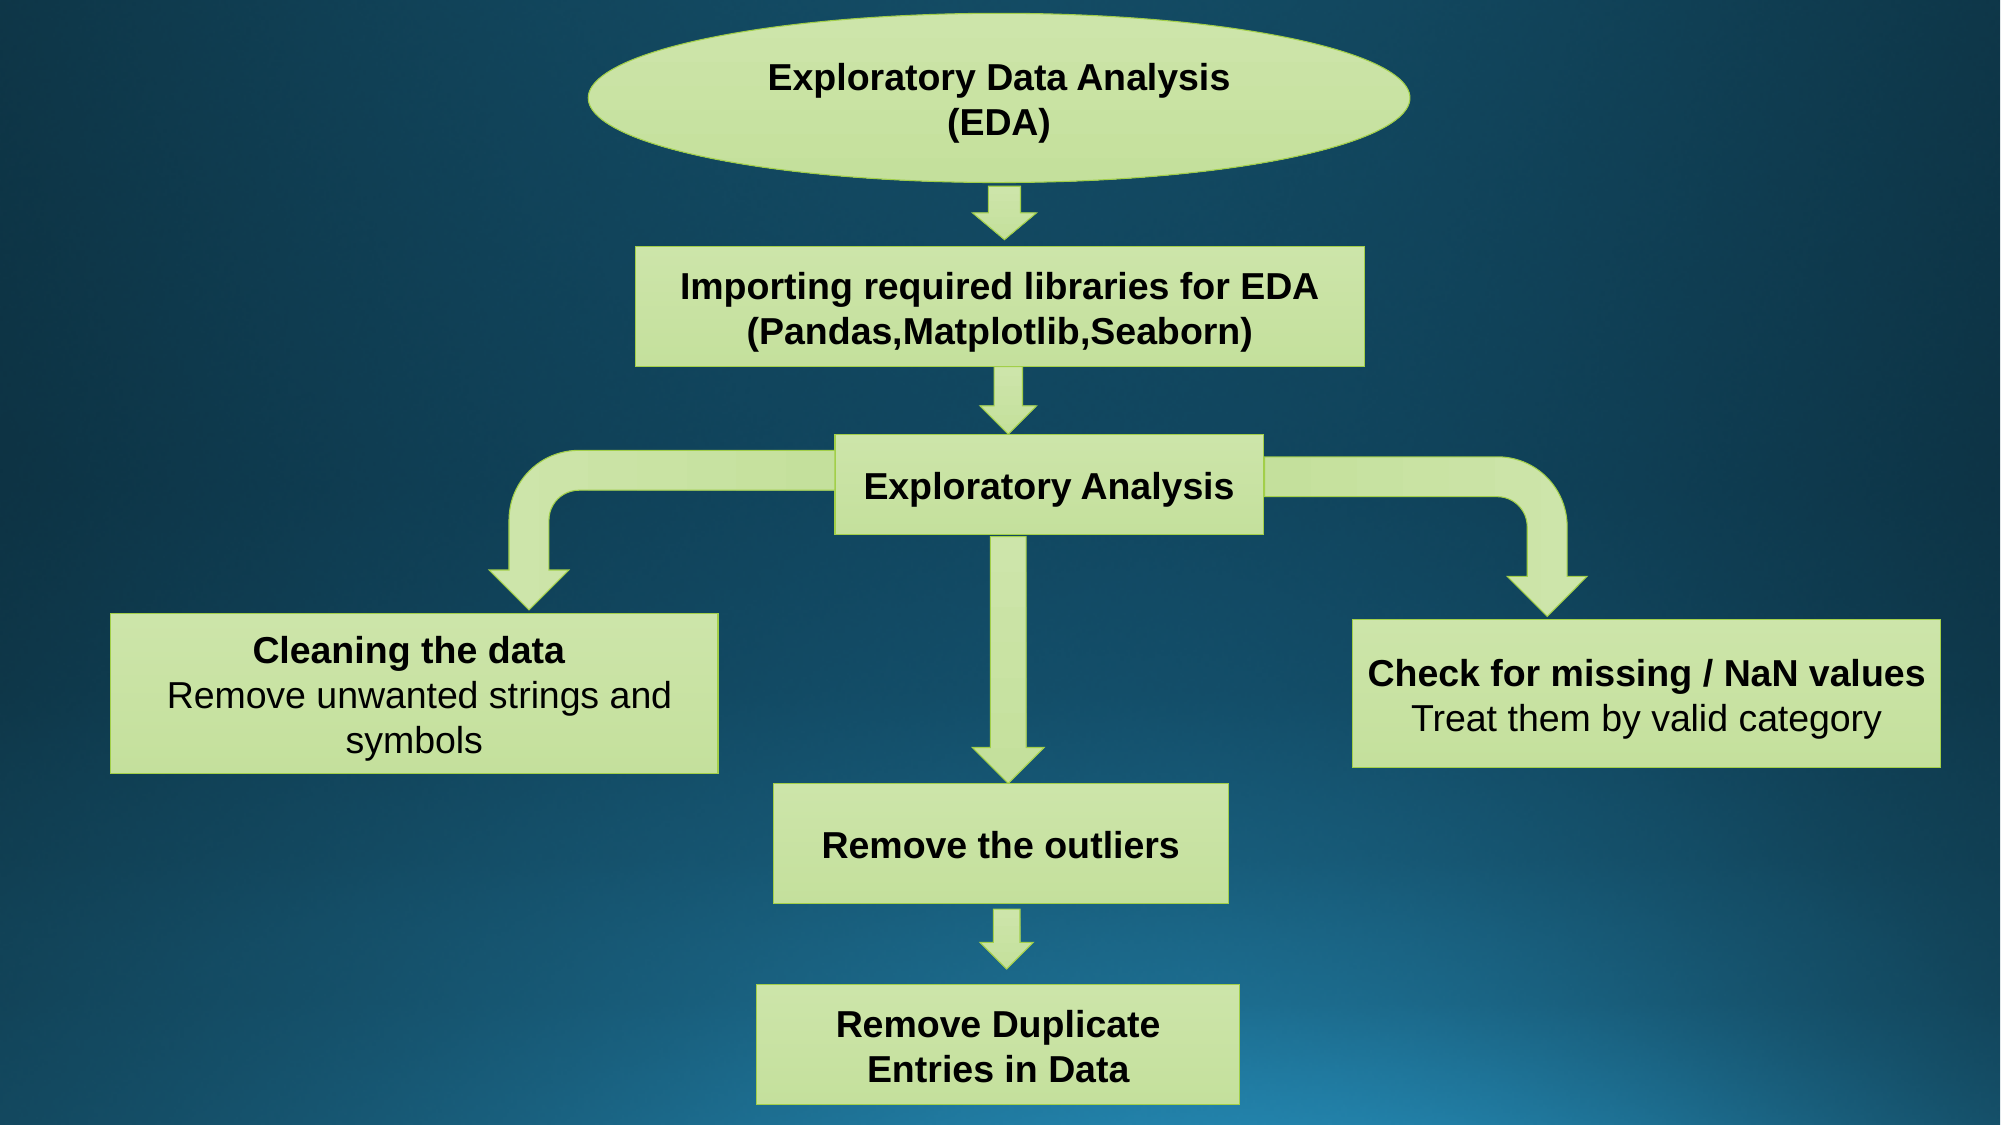

Exploratory Data Analysis (EDA)

Importing required libraries for EDA
(Pandas,Matplotlib,Seaborn)

Exploratory Analysis

Cleaning the data
 Remove unwanted strings and symbols
Check for missing / NaN values
Treat them by valid category
Remove the outliers

Remove Duplicate Entries in Data